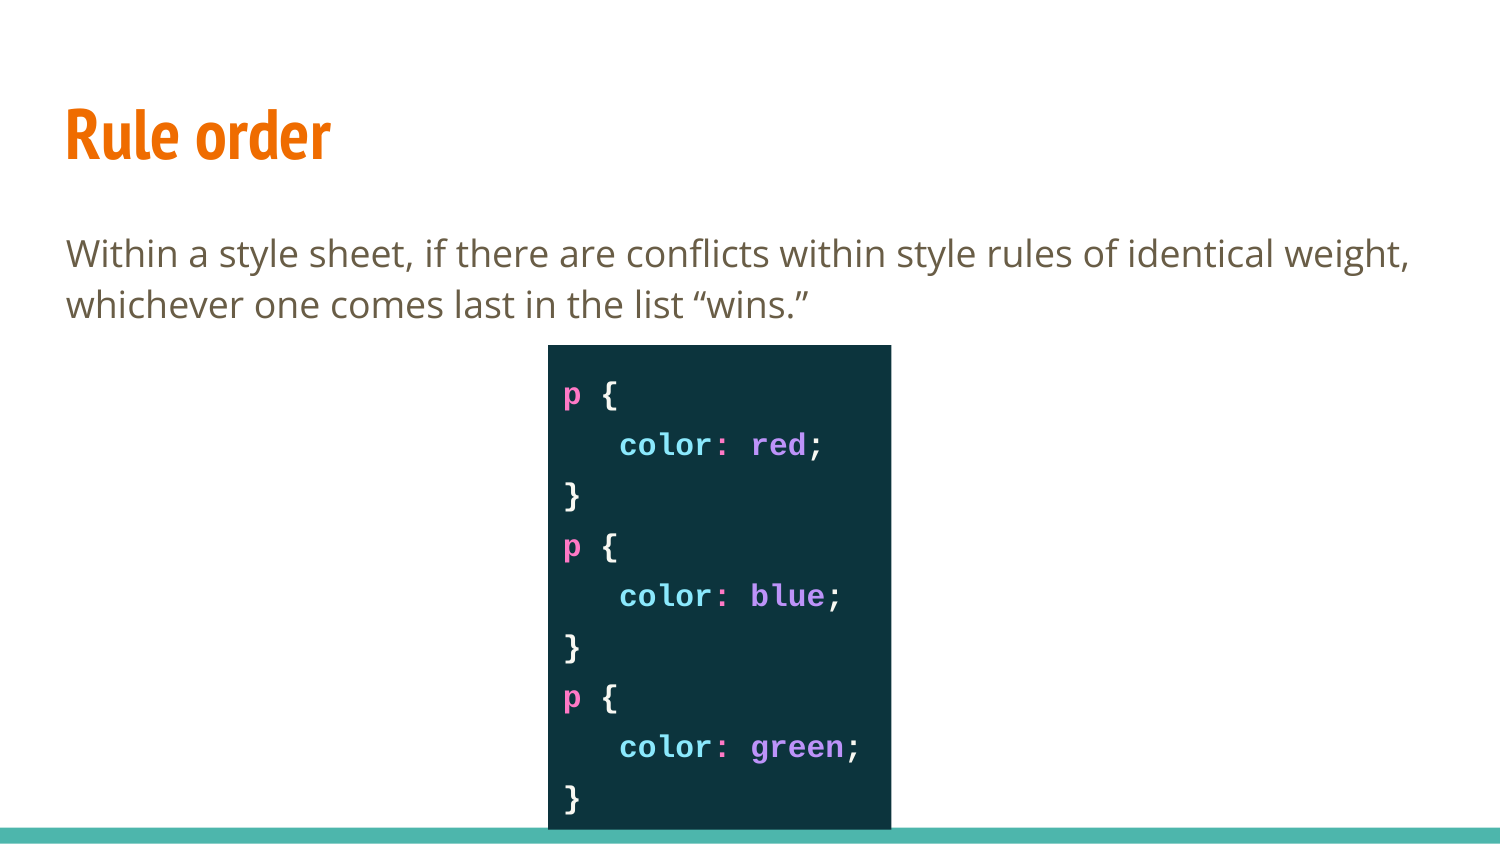

Rule order
Within a style sheet, if there are conflicts within style rules of identical weight, whichever one comes last in the list “wins.”

p {
   color: red;
}
p {
   color: blue;
}
p {
   color: green;
}